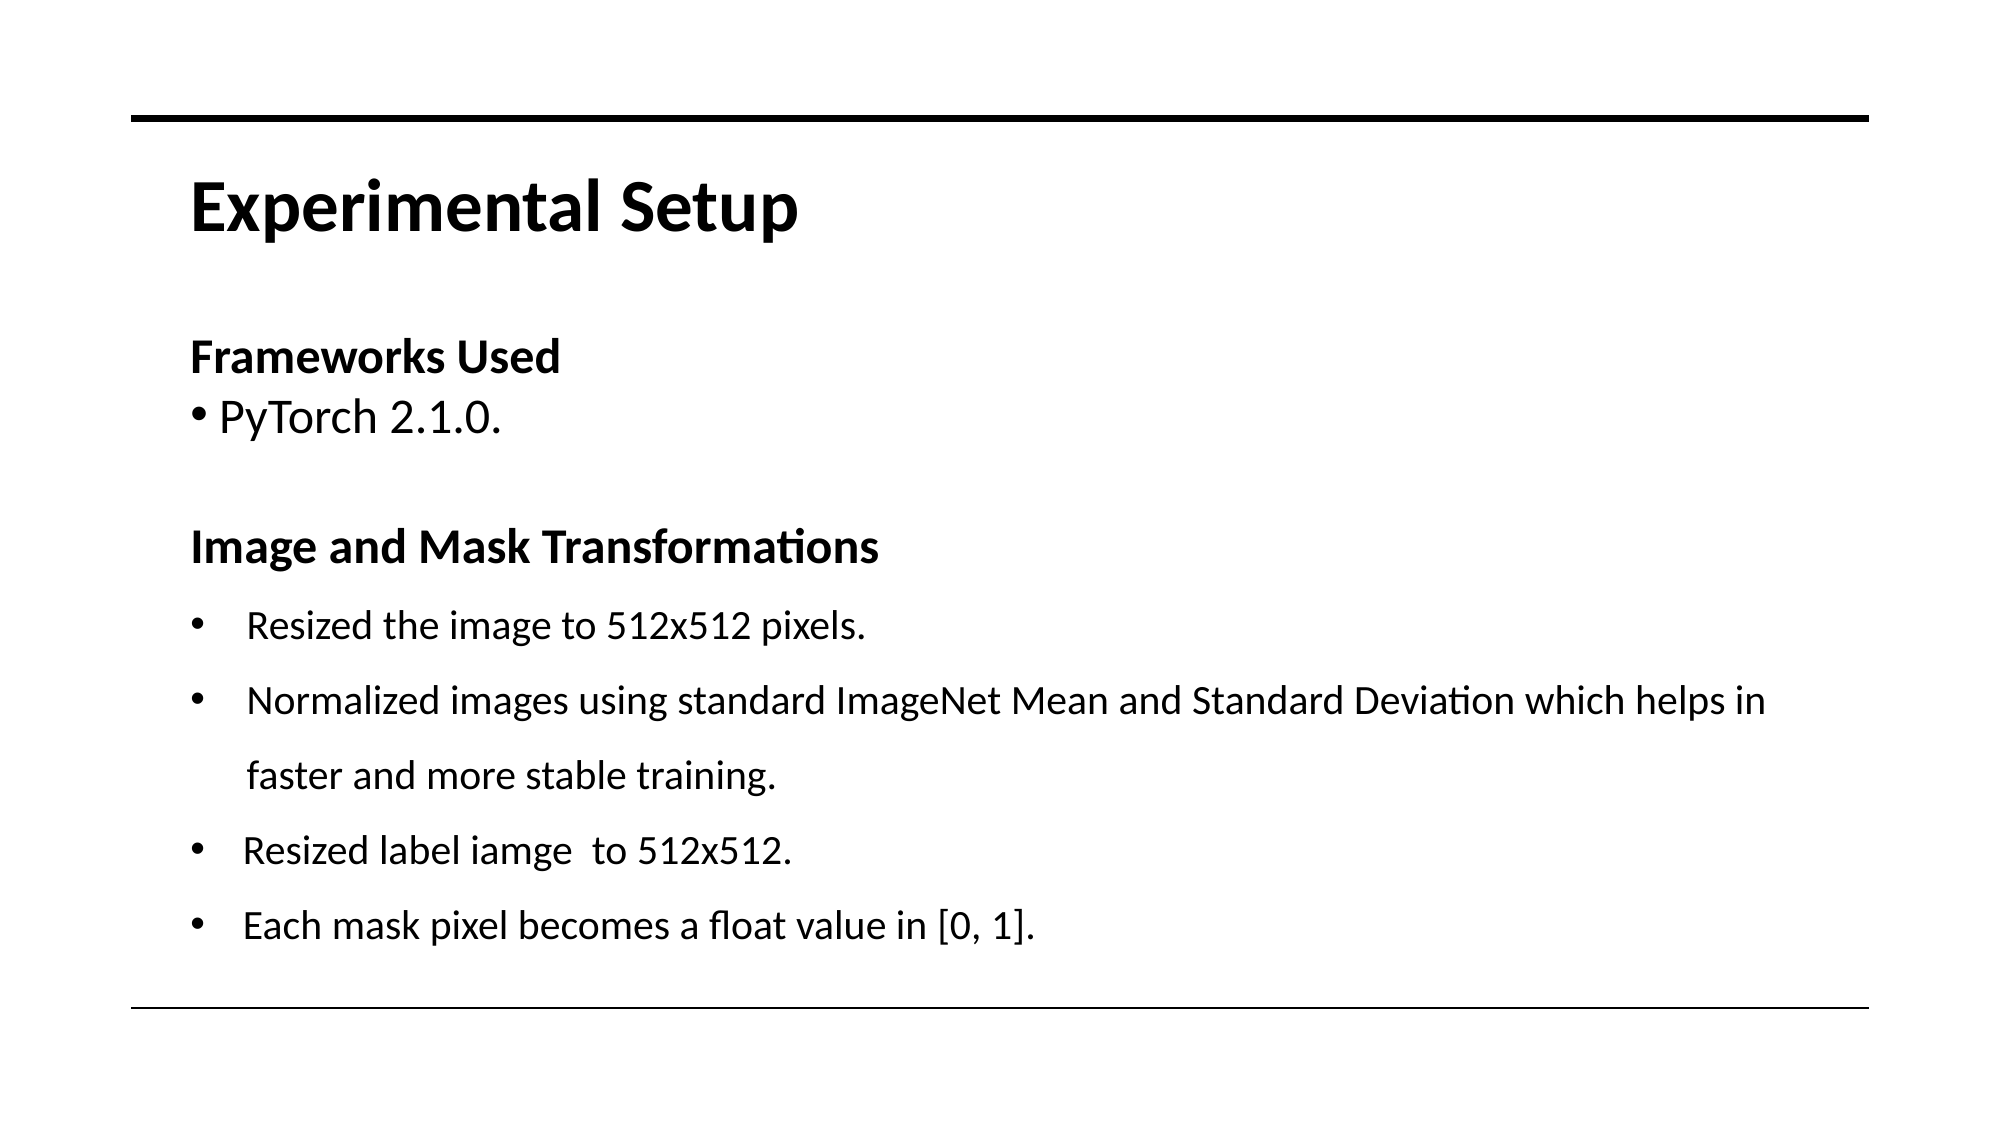

Experimental Setup
Frameworks Used
 PyTorch 2.1.0.

Image and Mask Transformations
Resized the image to 512x512 pixels.
Normalized images using standard ImageNet Mean and Standard Deviation which helps in faster and more stable training.
    Resized label iamge  to 512x512.
    Each mask pixel becomes a float value in [0, 1].